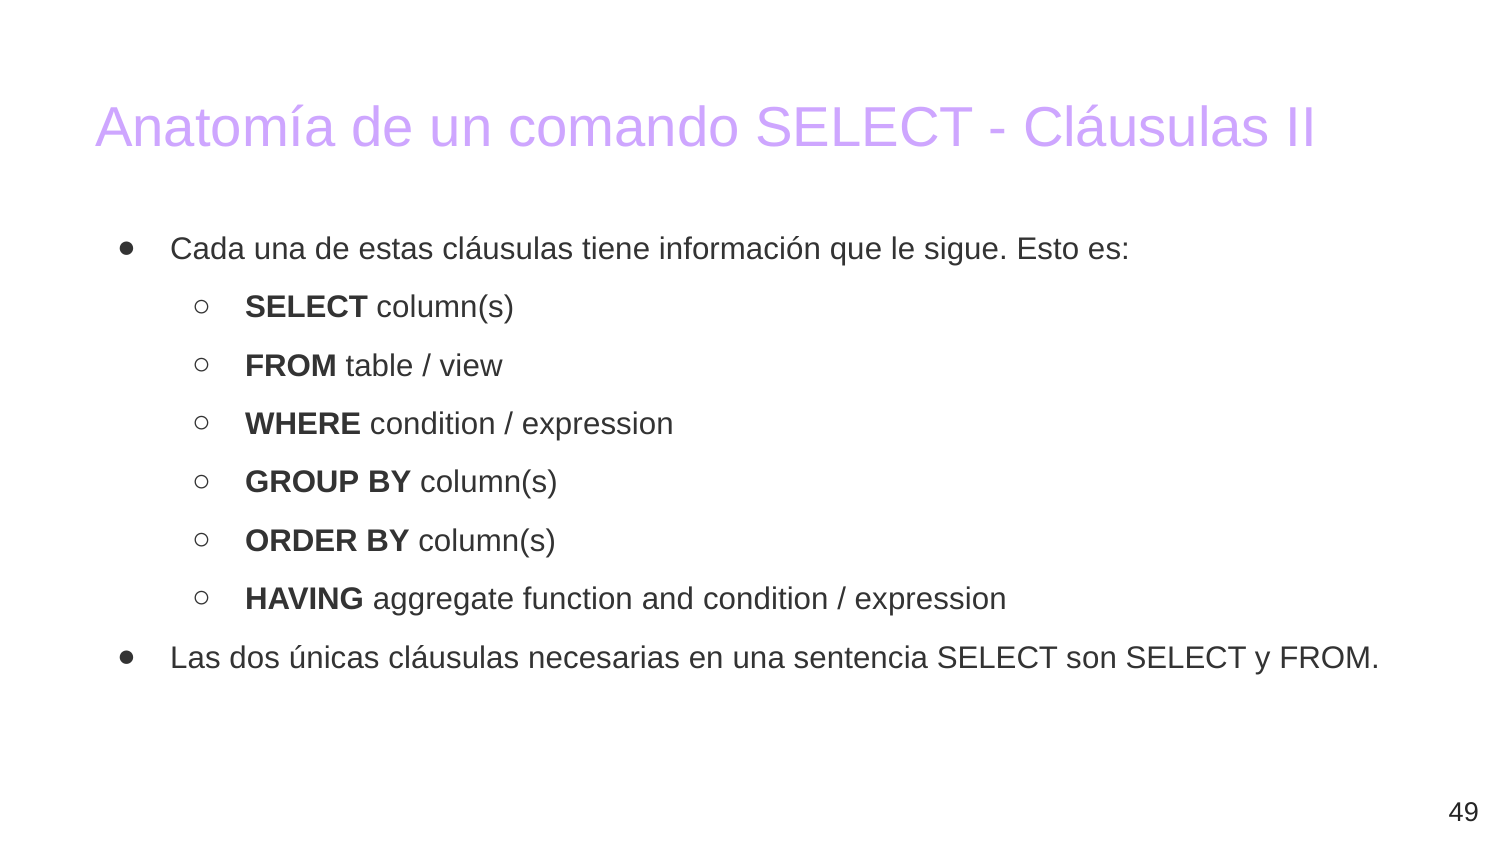

# Anatomía de un comando SELECT - Cláusulas II
Cada una de estas cláusulas tiene información que le sigue. Esto es:
SELECT column(s)
FROM table / view
WHERE condition / expression
GROUP BY column(s)
ORDER BY column(s)
HAVING aggregate function and condition / expression
Las dos únicas cláusulas necesarias en una sentencia SELECT son SELECT y FROM.
49